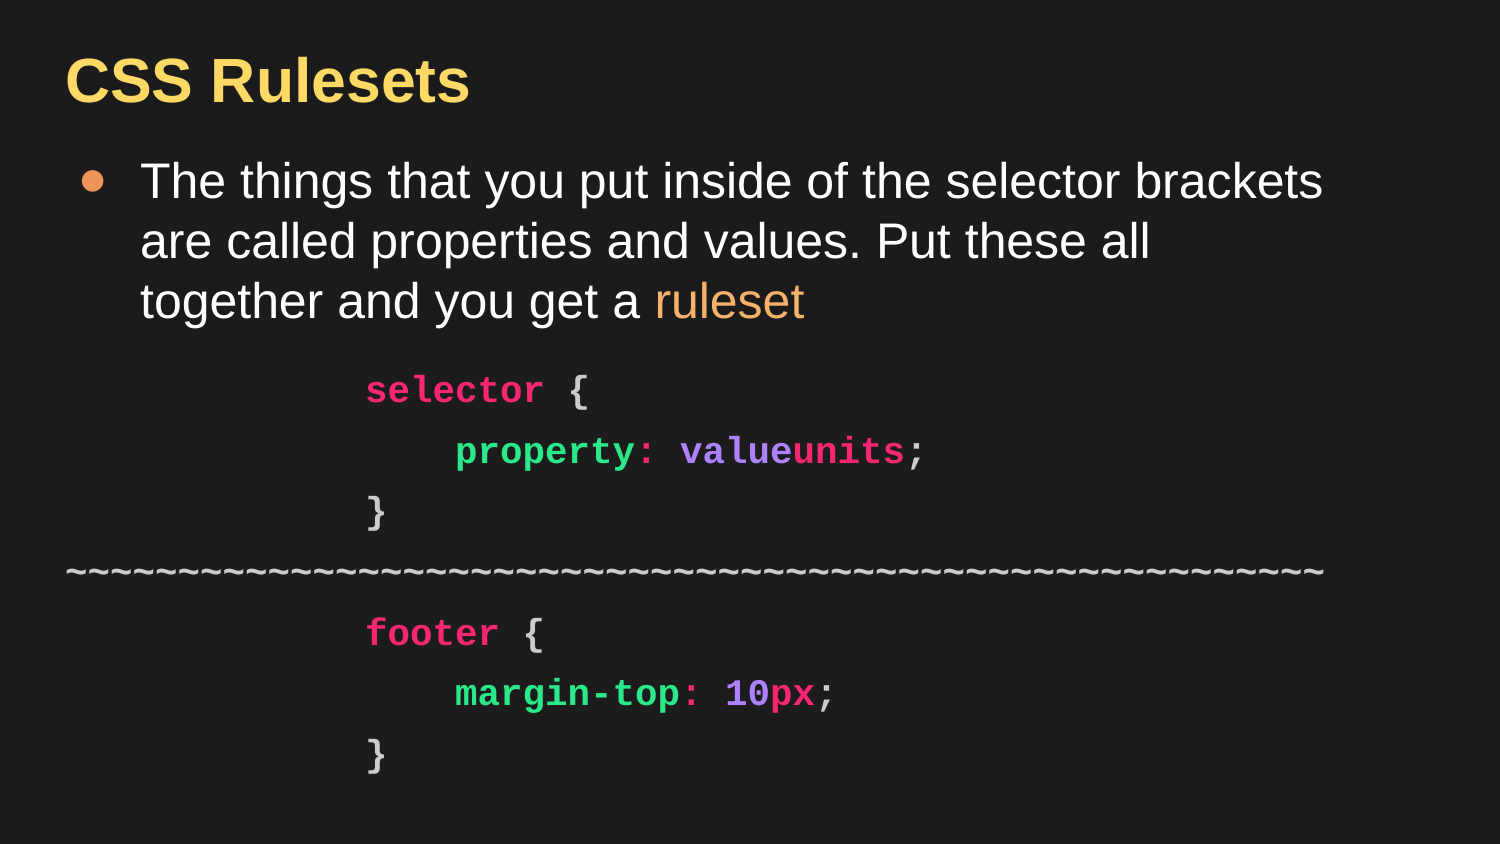

# CSS Rulesets
The things that you put inside of the selector brackets are called properties and values. Put these all together and you get a ruleset
selector {
    property: valueunits;
}
~~~~~~~~~~~~~~~~~~~~~~~~~~~~~~~~~~~~~~~~~~~~~~~~~~~~~~~~
footer {
    margin-top: 10px;
}